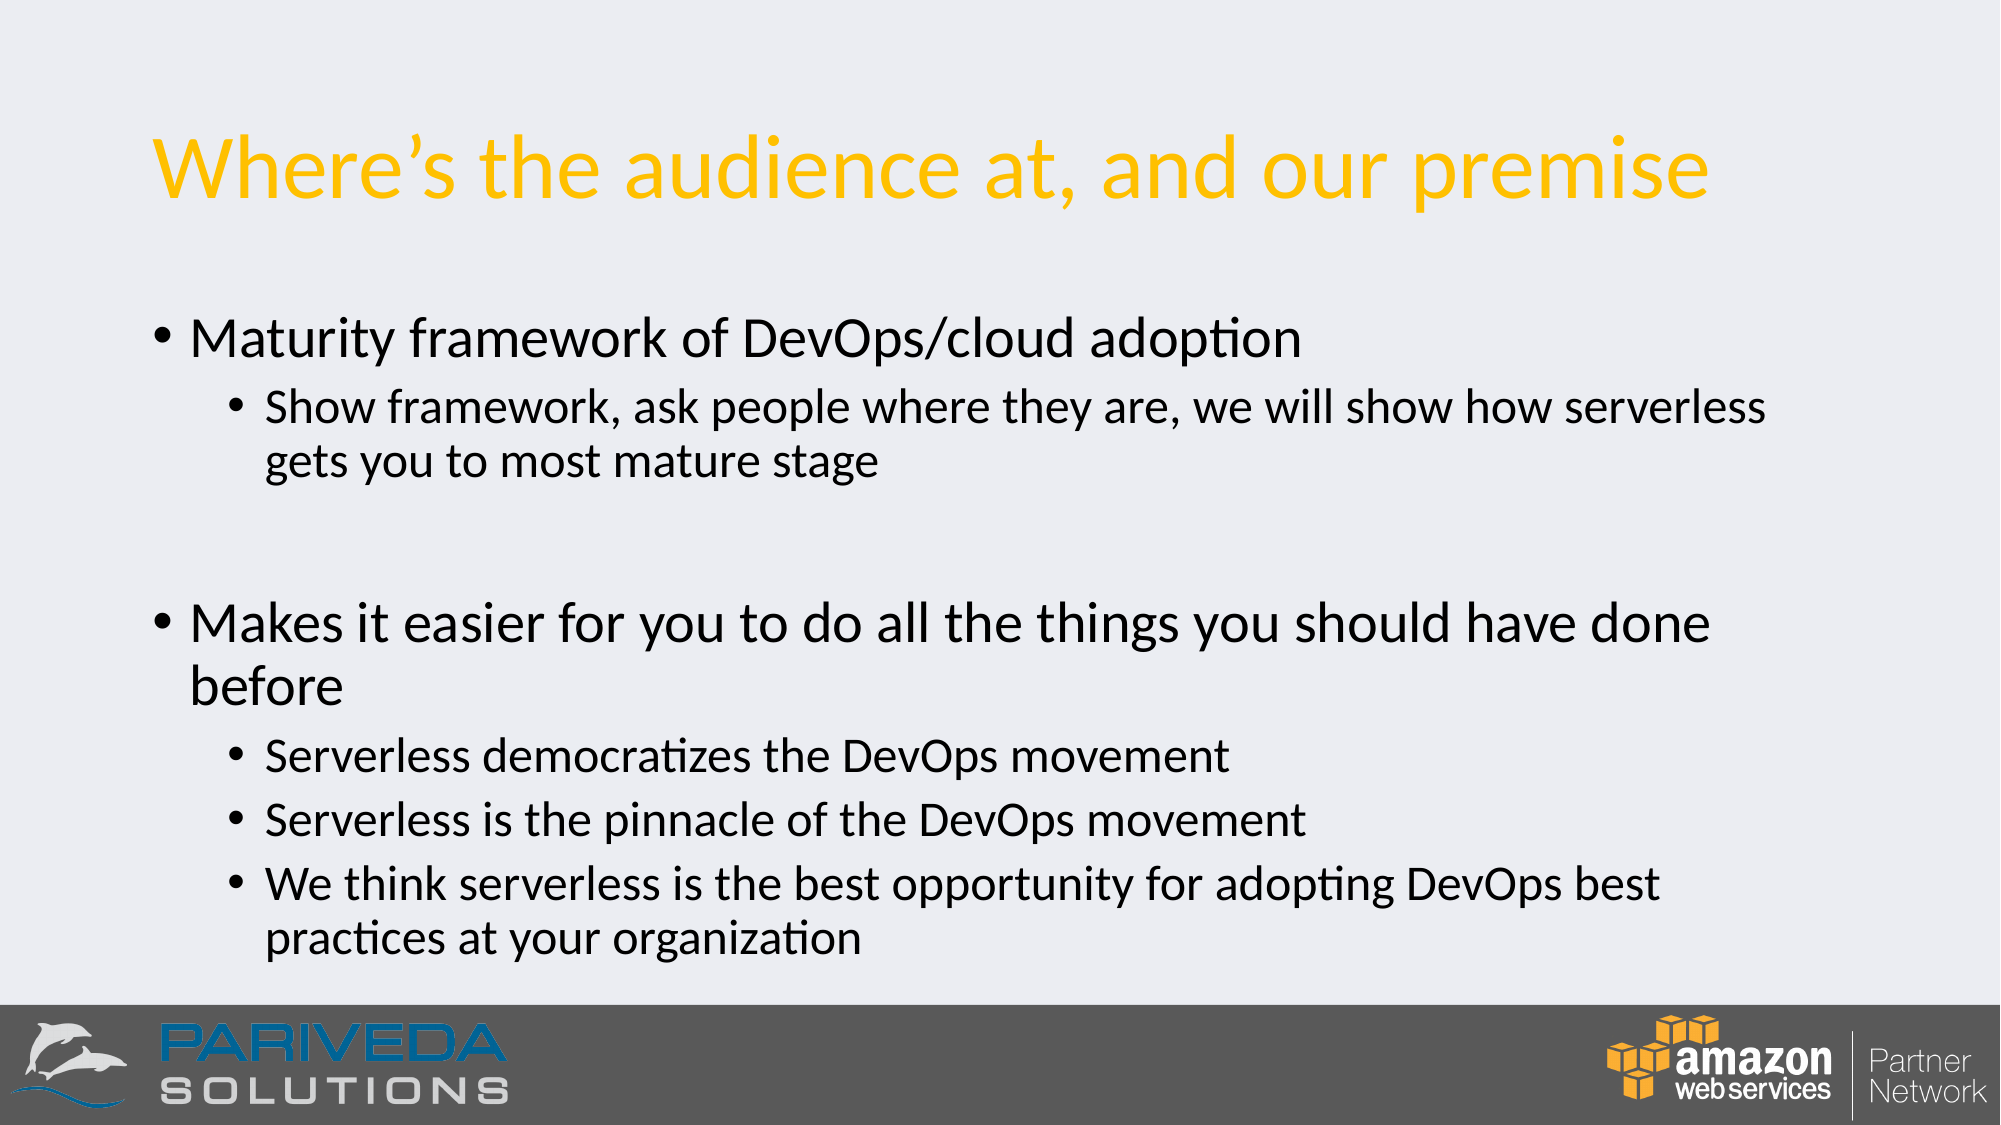

# Where’s the audience at, and our premise
Maturity framework of DevOps/cloud adoption
Show framework, ask people where they are, we will show how serverless gets you to most mature stage

Makes it easier for you to do all the things you should have done before
Serverless democratizes the DevOps movement
Serverless is the pinnacle of the DevOps movement
We think serverless is the best opportunity for adopting DevOps best practices at your organization